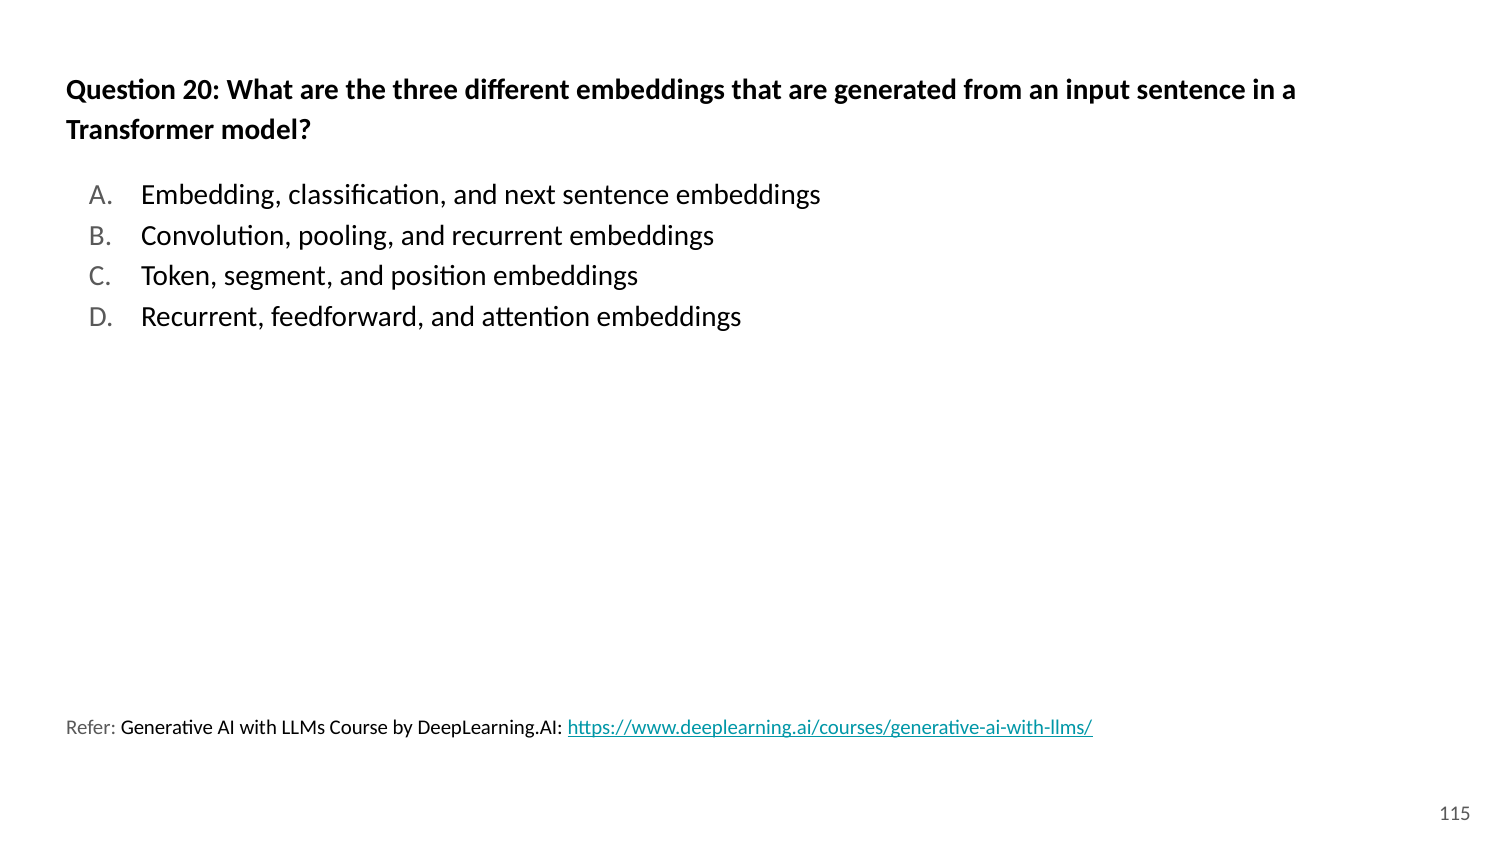

Question 20: What are the three different embeddings that are generated from an input sentence in a Transformer model?
Embedding, classification, and next sentence embeddings
Convolution, pooling, and recurrent embeddings
Token, segment, and position embeddings
Recurrent, feedforward, and attention embeddings
Refer: Generative AI with LLMs Course by DeepLearning.AI: https://www.deeplearning.ai/courses/generative-ai-with-llms/

115